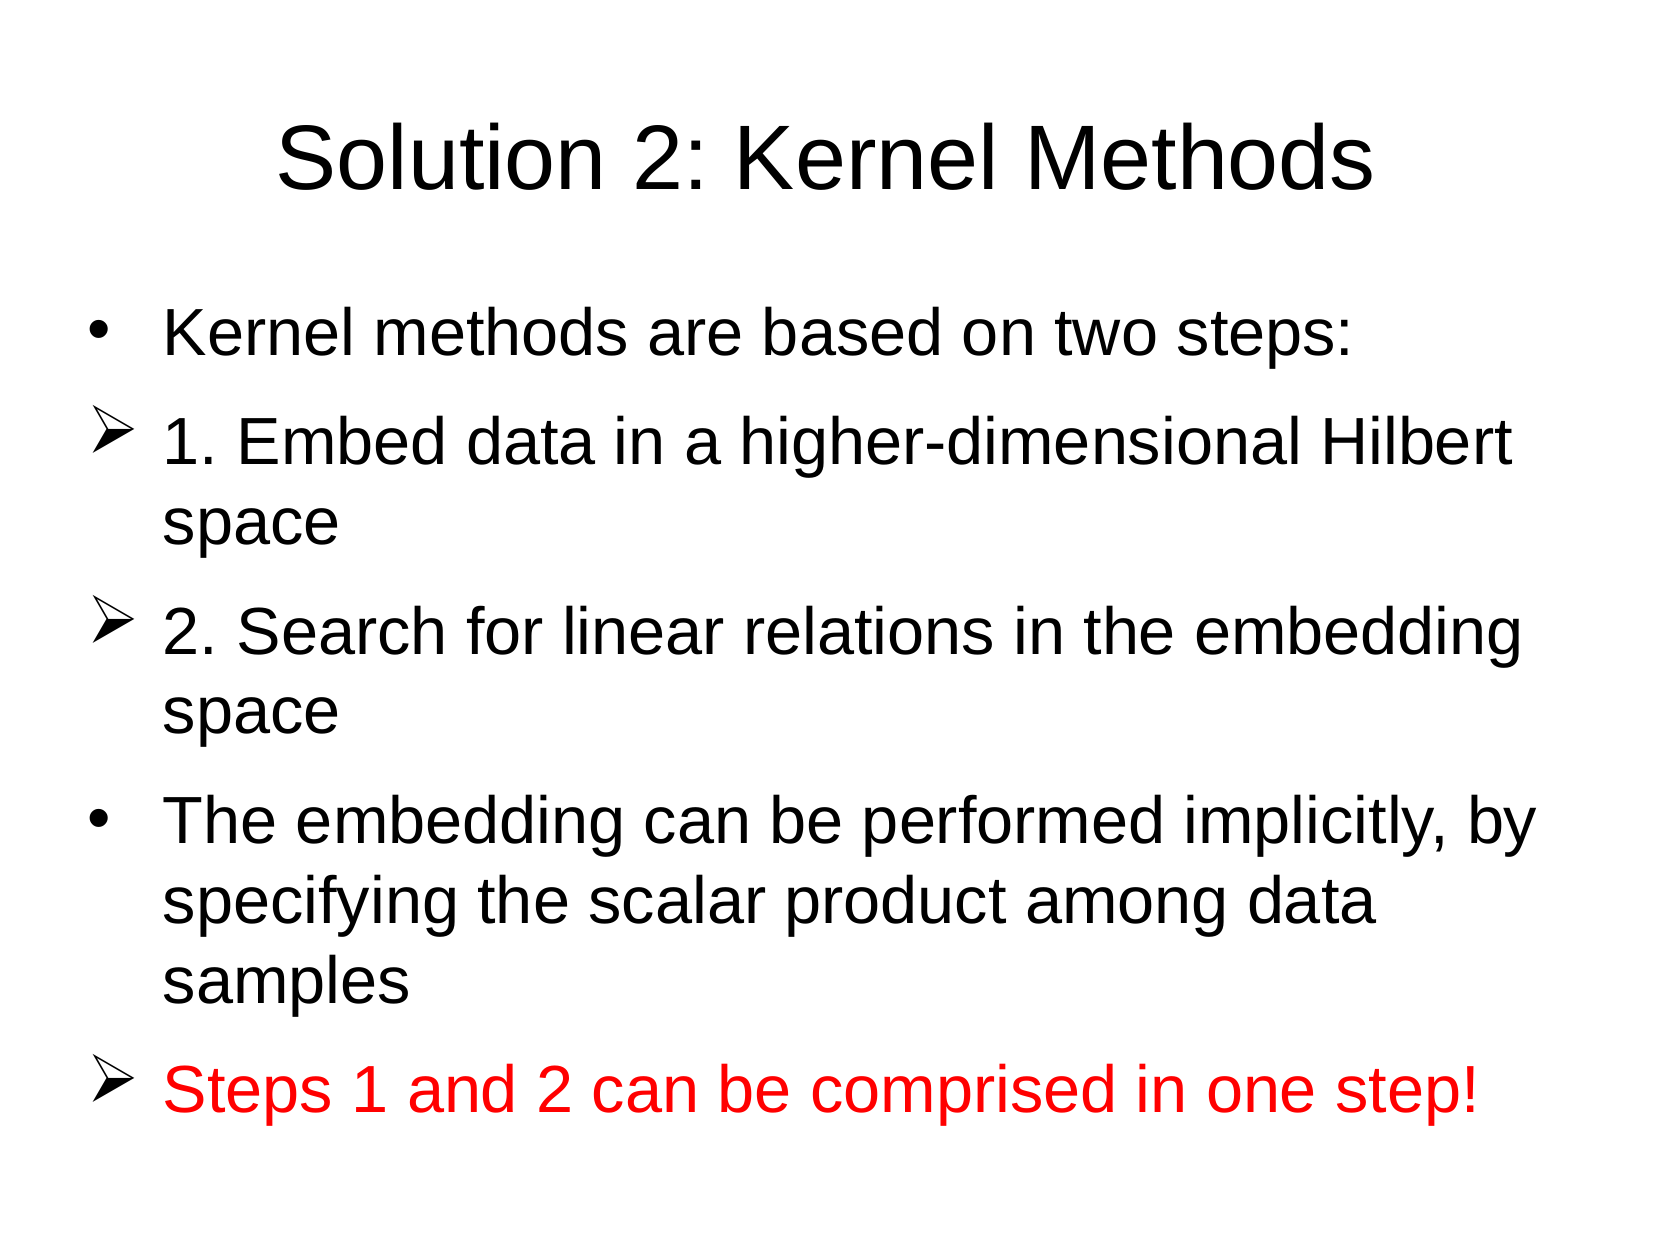

Solution 2: Kernel Methods
Kernel methods are based on two steps:
1. Embed data in a higher-dimensional Hilbert space
2. Search for linear relations in the embedding space
The embedding can be performed implicitly, by specifying the scalar product among data samples
Steps 1 and 2 can be comprised in one step!